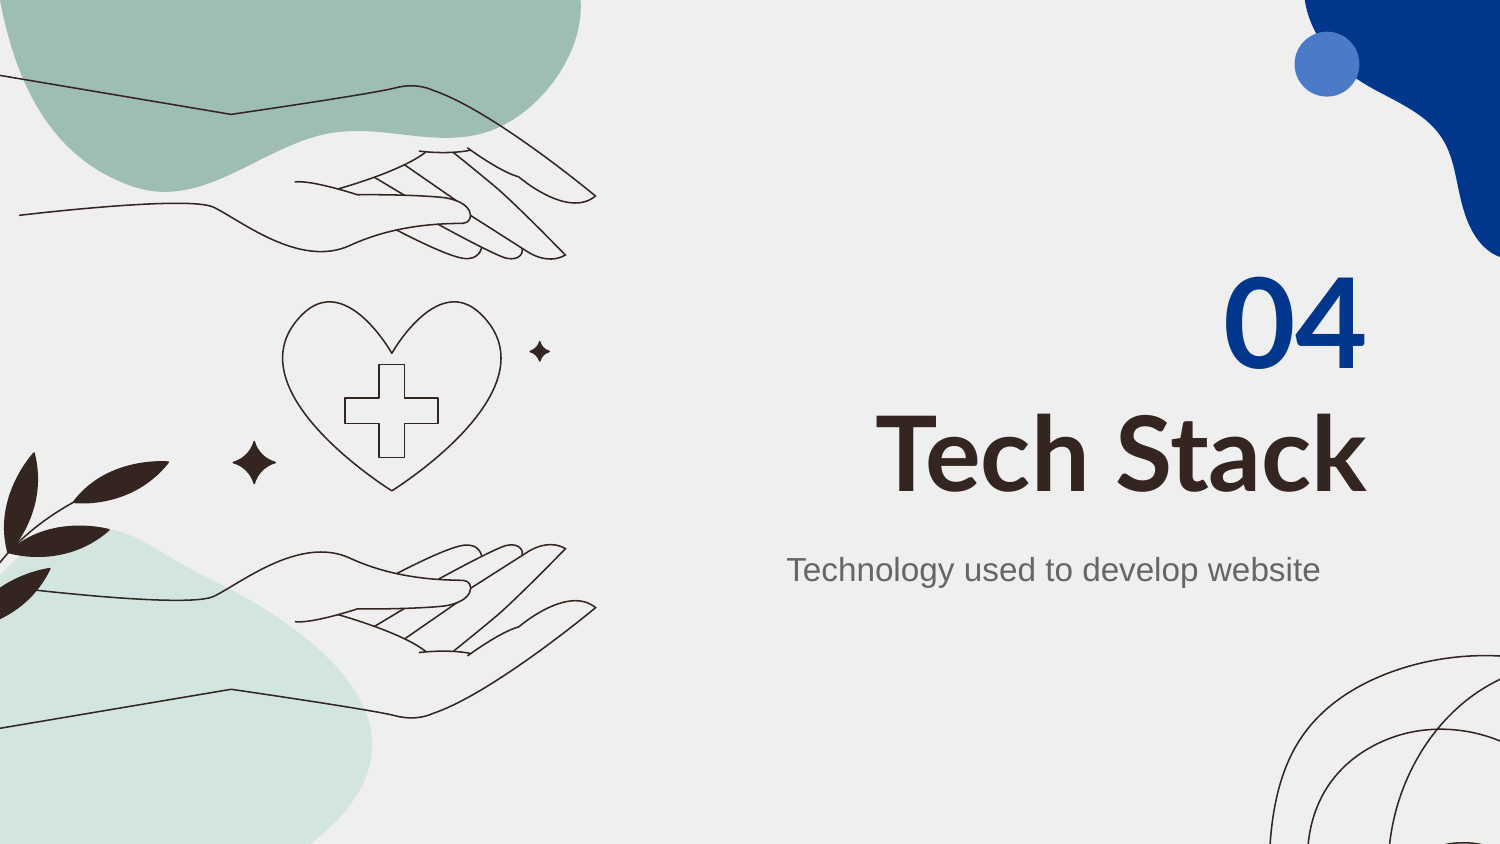

04
# Tech Stack

Technology used to develop website